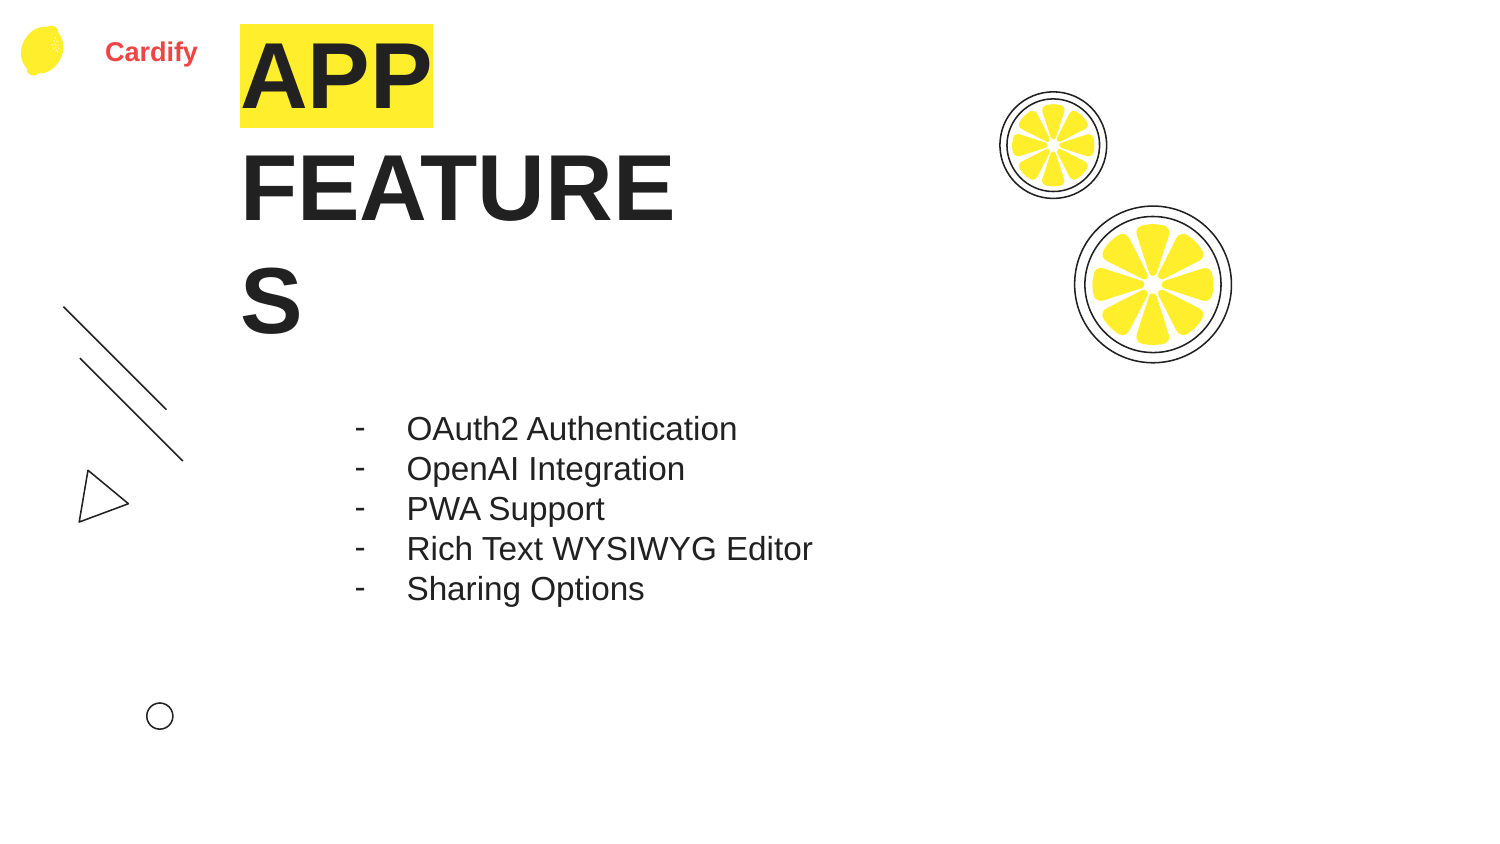

Cardify

# APP
FEATURES

OAuth2 Authentication
OpenAI Integration
PWA Support
Rich Text WYSIWYG Editor
Sharing Options